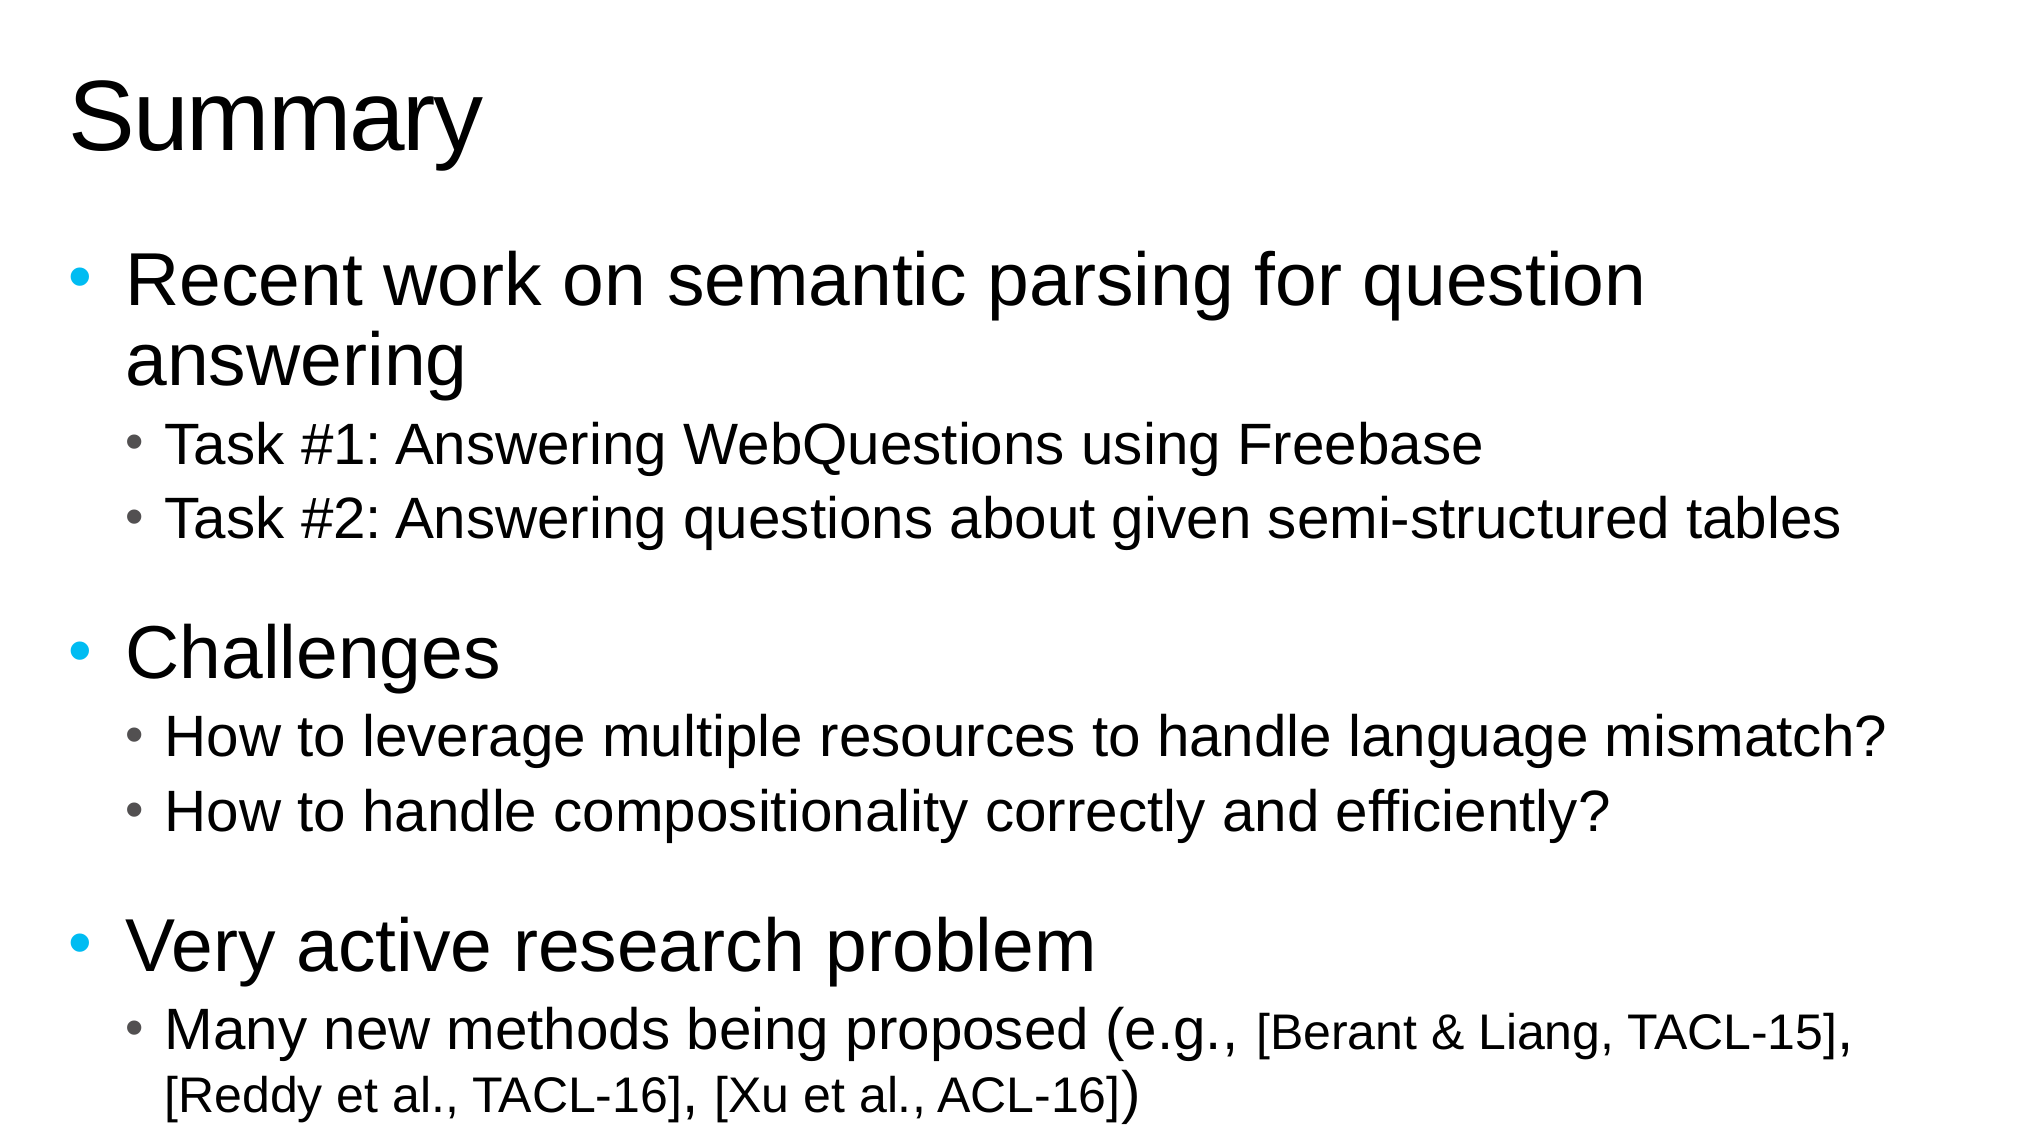

# Summary
Recent work on semantic parsing for question answering
Task #1: Answering WebQuestions using Freebase
Task #2: Answering questions about given semi-structured tables

Challenges
How to leverage multiple resources to handle language mismatch?
How to handle compositionality correctly and efficiently?

Very active research problem
Many new methods being proposed (e.g., [Berant & Liang, TACL-15], [Reddy et al., TACL-16], [Xu et al., ACL-16])